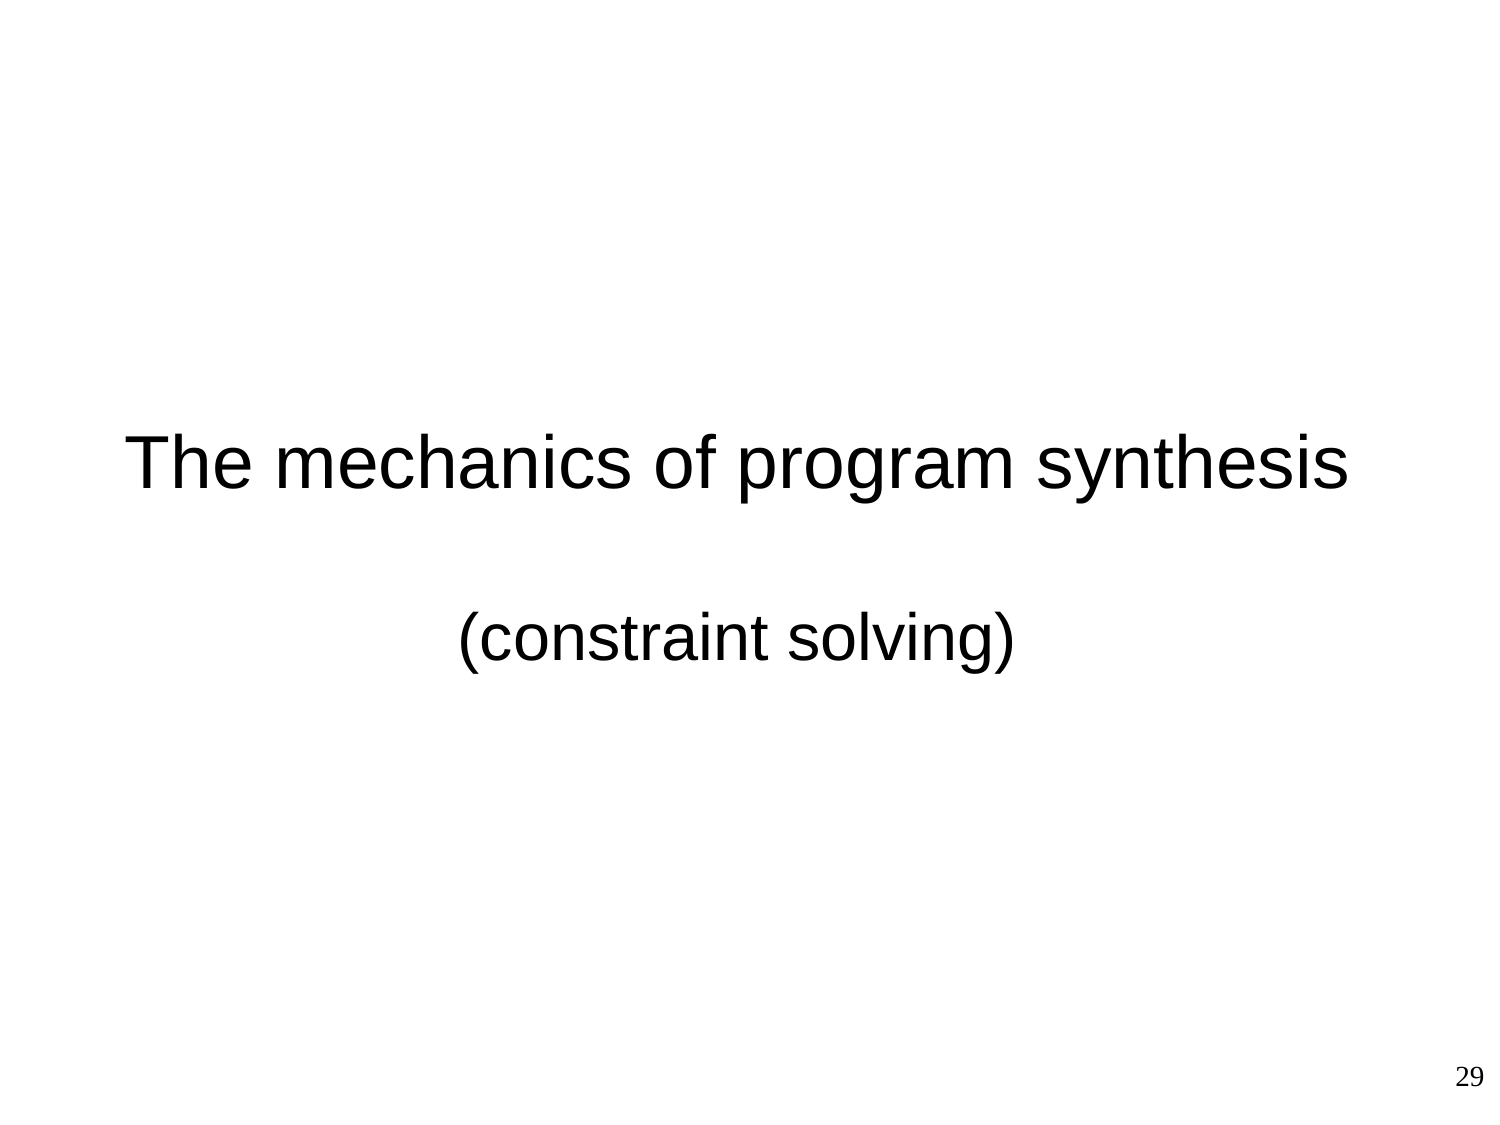

# The mechanics of program synthesis (constraint solving)
29